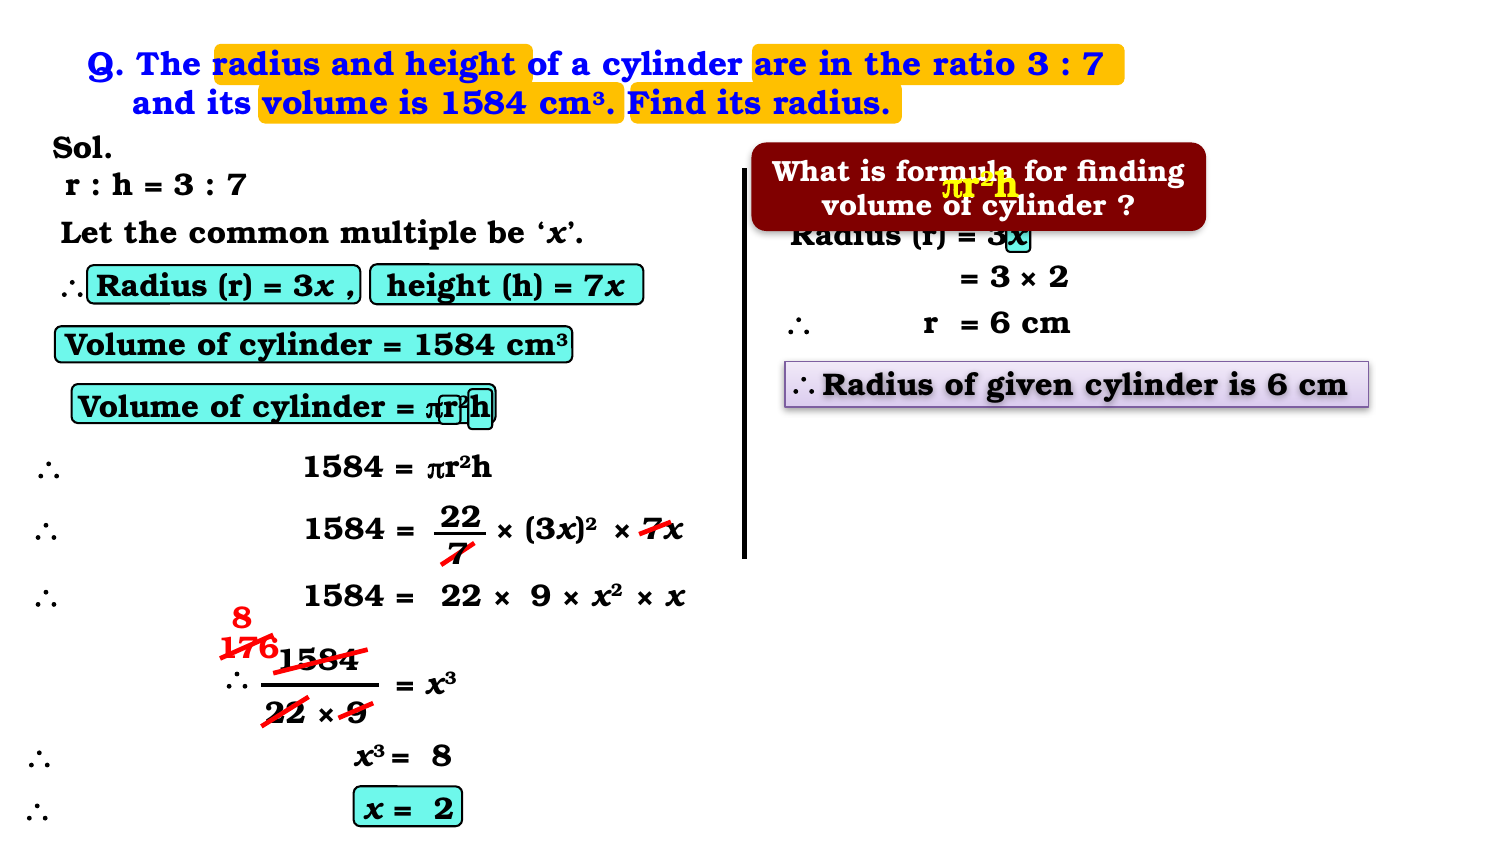

Q. The radius and height of a cylinder are in the ratio 3 : 7
    and its volume is 1584 cm3. Find its radius.

Sol.
What is formula for finding volume of cylinder ?
πr2h
r : h = 3 : 7
Let the common multiple be ‘x’.
Radius (r) = 3x

= 3
× 2
∴ Radius (r) = 3x ,
 height (h) = 7x

∴
r
= 6 cm
Volume of cylinder = 1584 cm3

∴
Radius of given cylinder is 6 cm

Volume of cylinder = πr2h

∴
1584 =
 πr2h
22
∴
1584 =
× (3x)2
× 7x
7
∴
1584 =
22 ×
9 × x2
× x
8
176
1584
∴
= x3
22 × 9
∴
x3 =  8
∴
x =  2